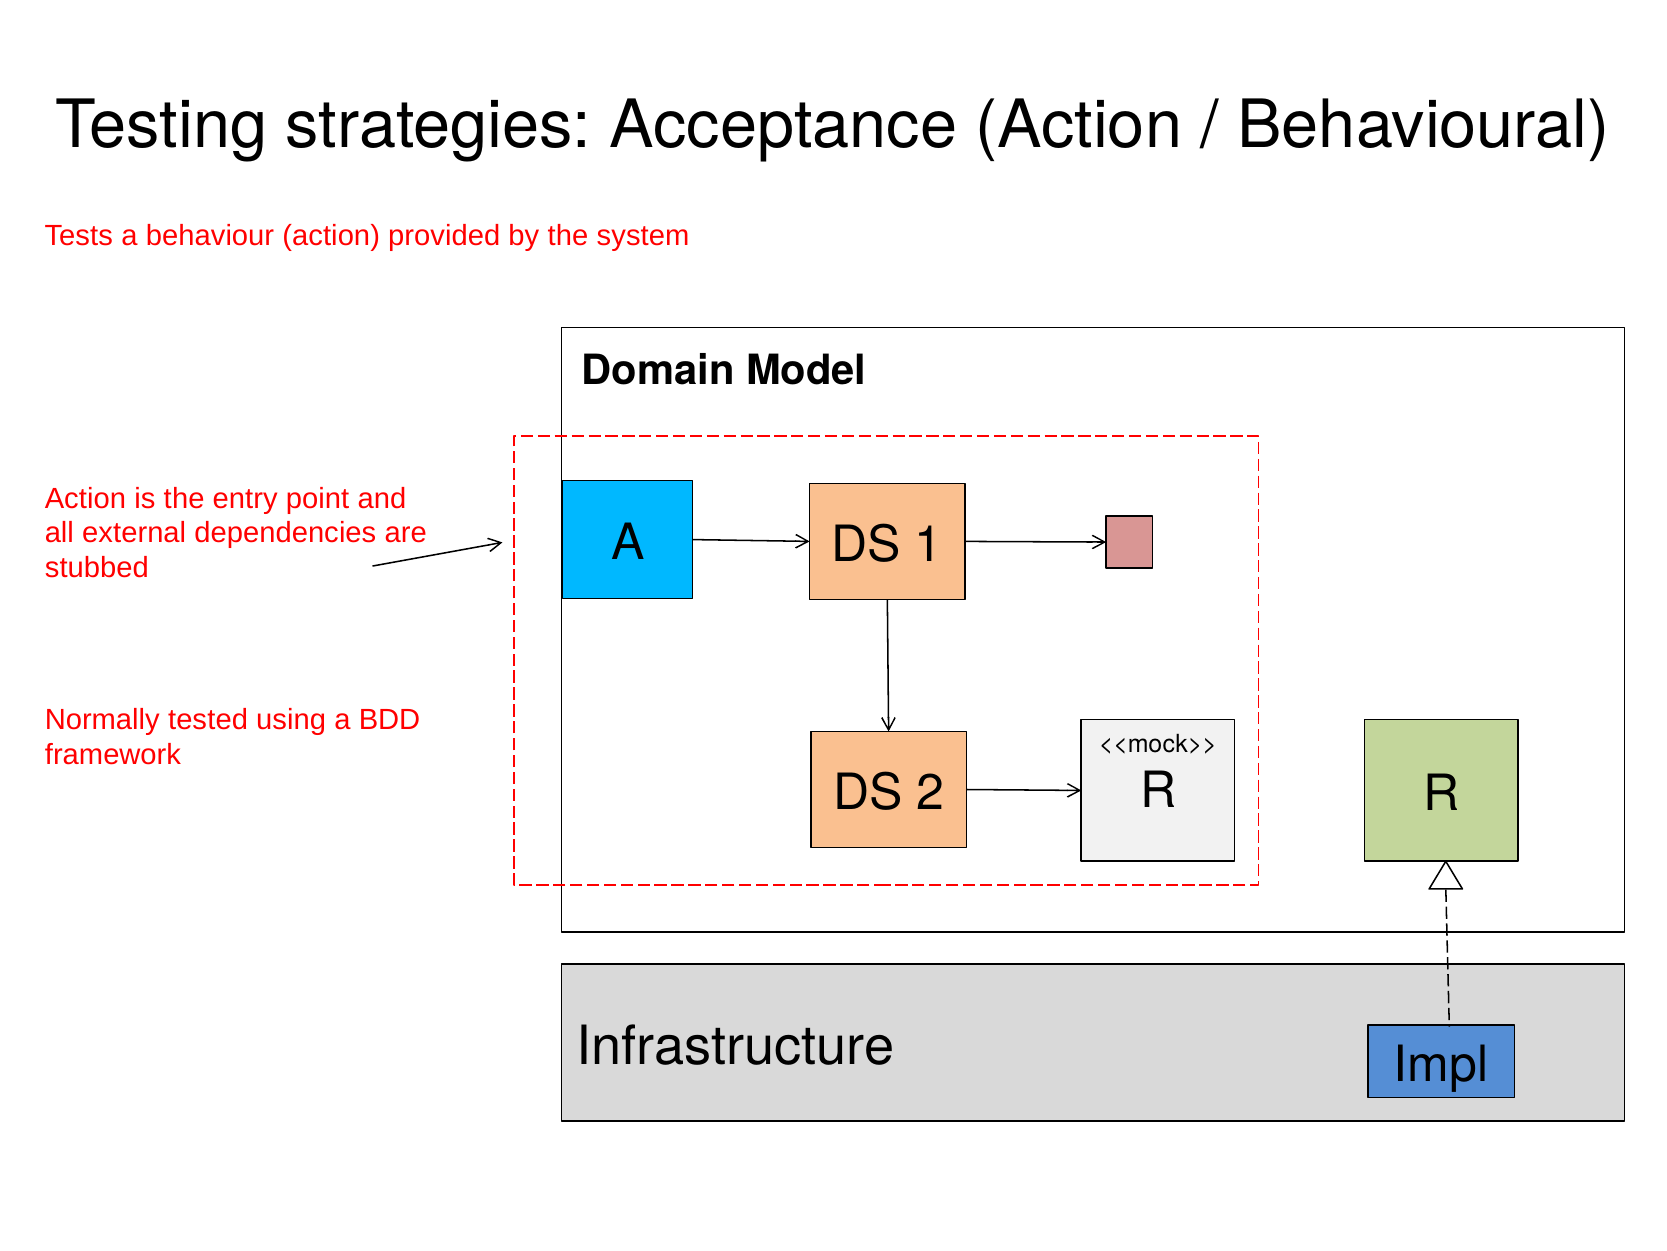

# Testing strategies: Acceptance (Action / Behavioural)
Tests a behaviour (action) provided by the system

Domain Model

Action is the entry point and all external dependencies are stubbed
A
DS 1

Normally tested using a BDD framework
<<mock>>
R
R
DS 2

Infrastructure
Impl